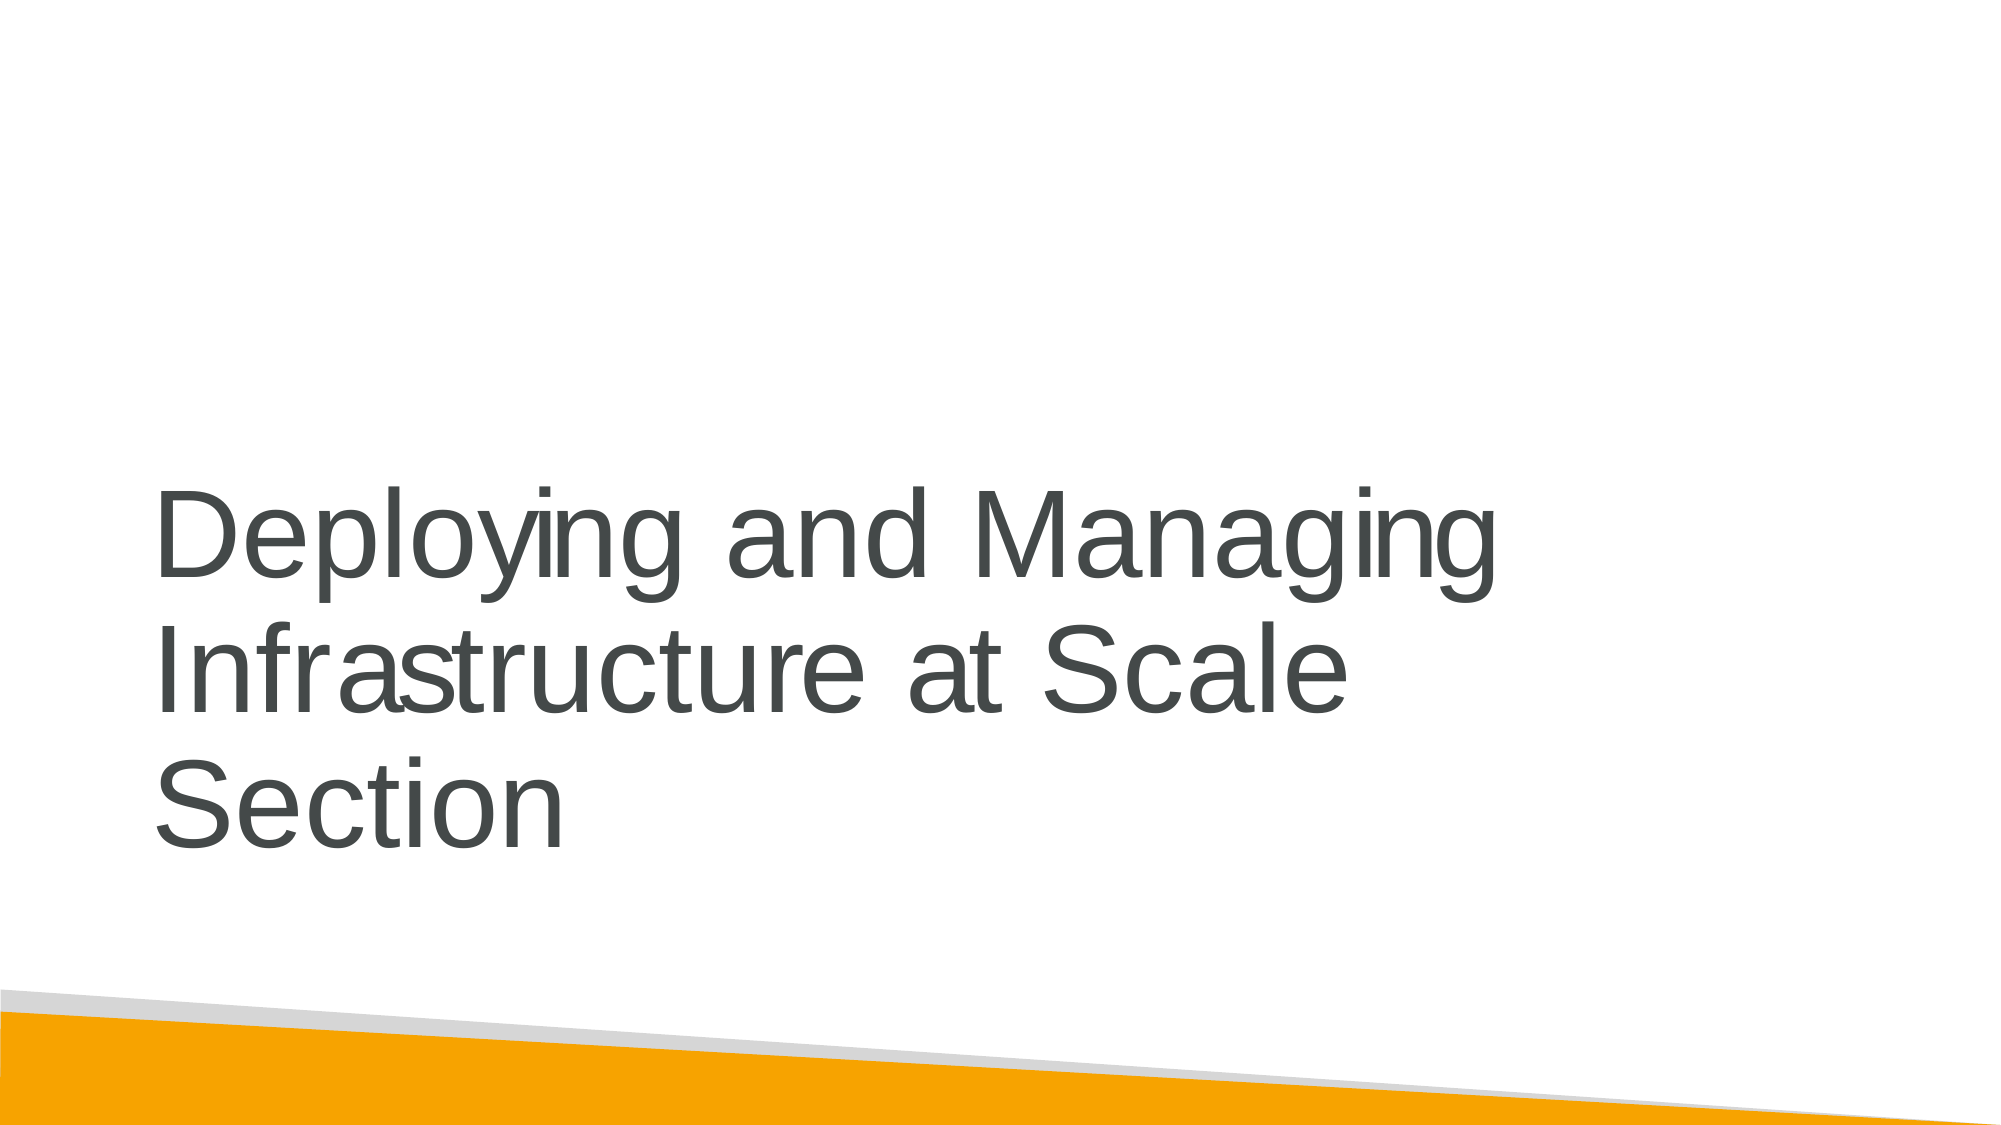

# Deploying and Managing  Infrastructure at Scale Section